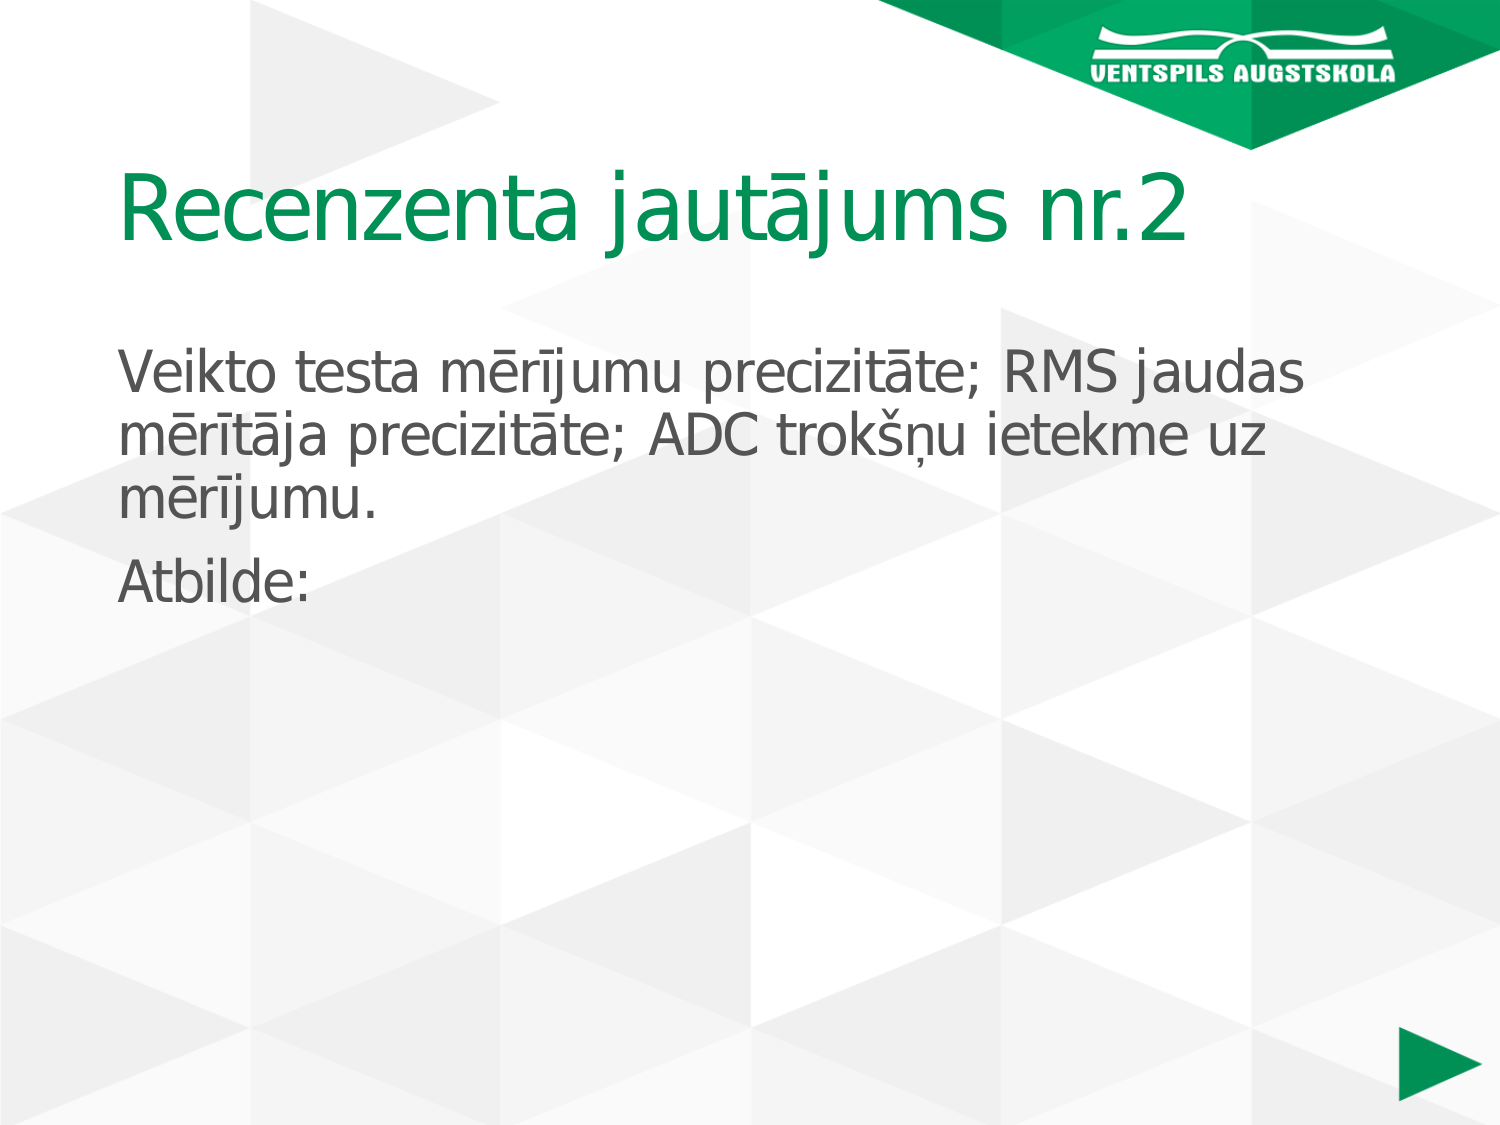

# Recenzenta jautājums nr.2
Veikto testa mērījumu precizitāte; RMS jaudas mērītāja precizitāte; ADC trokšņu ietekme uz mērījumu.
Atbilde:
21